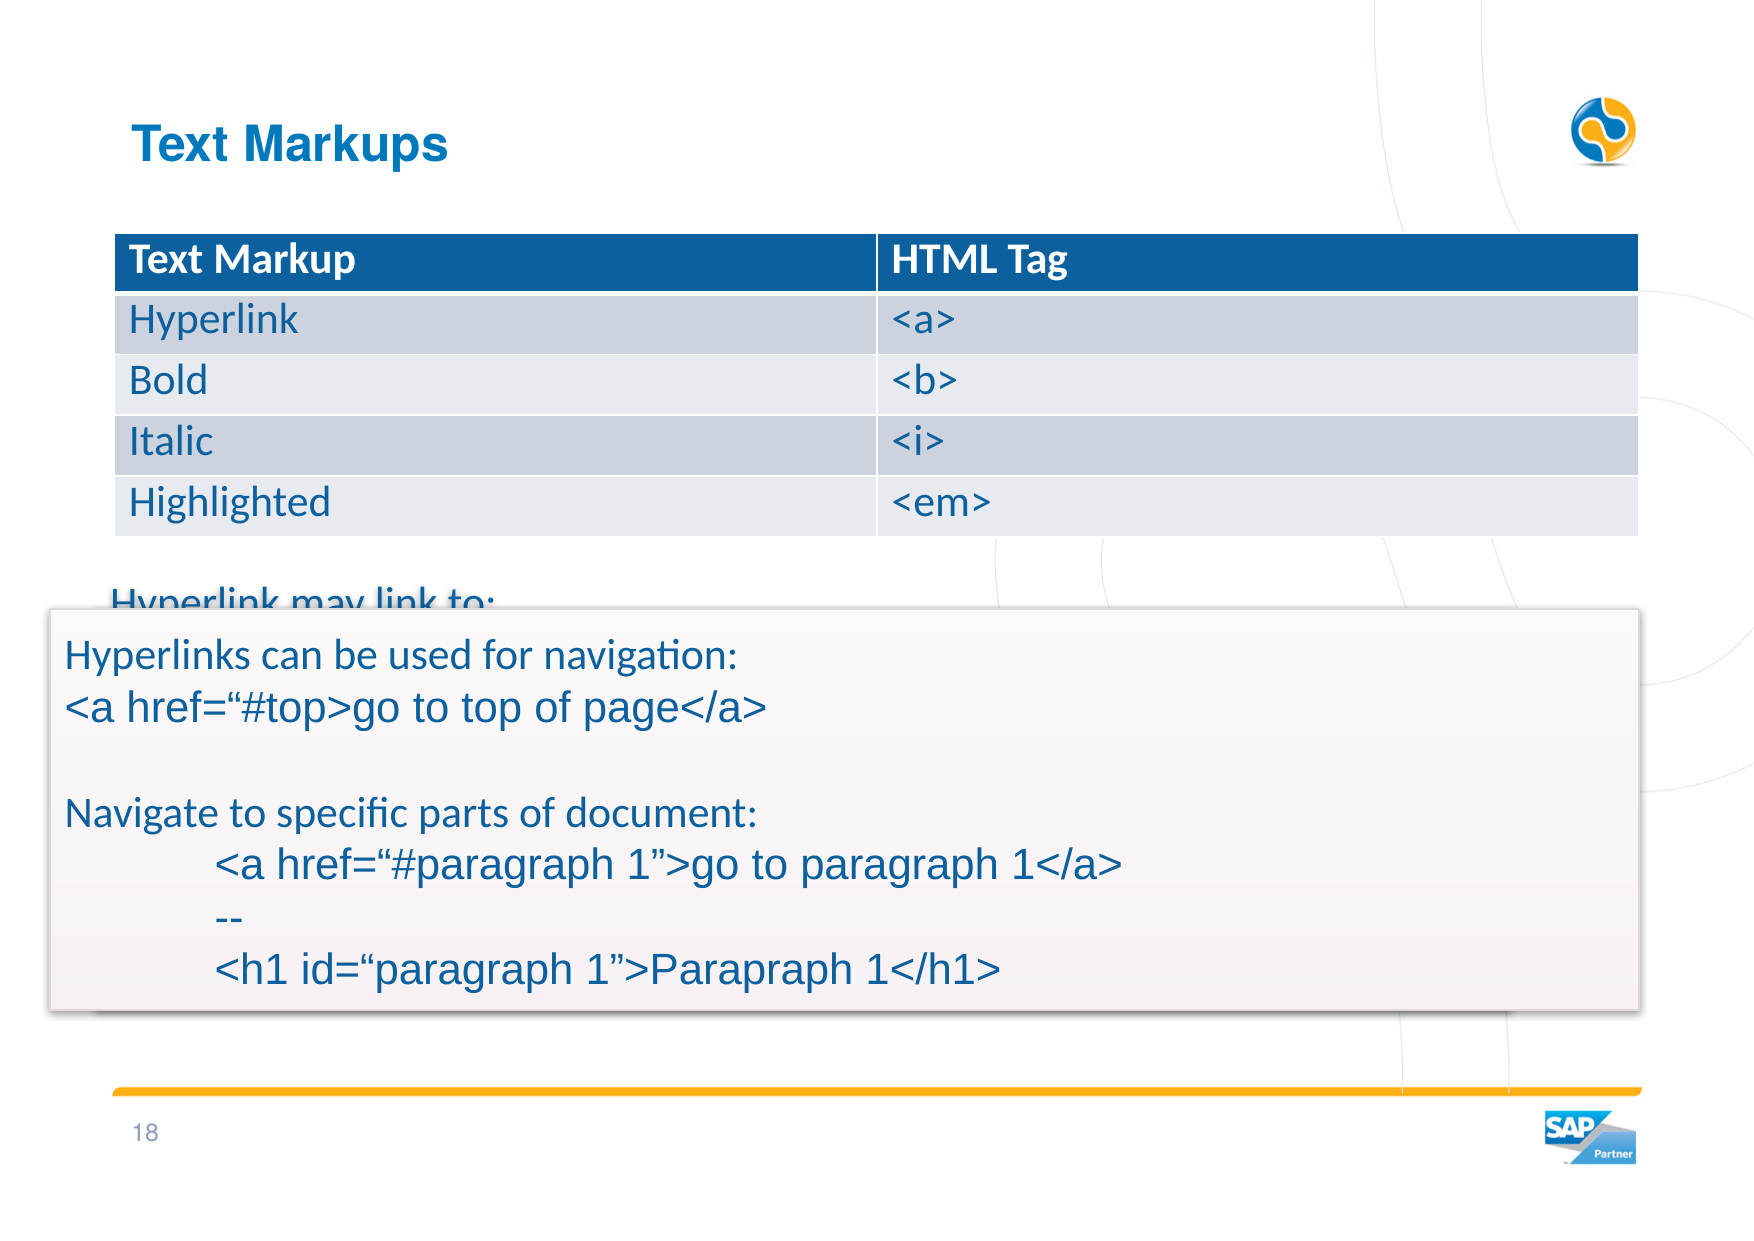

# Text Markups
| Text Markup | HTML Tag |
| --- | --- |
| Hyperlink | <a> |
| Bold | <b> |
| Italic | <i> |
| Highlighted | <em> |
Hyperlinks can be used for navigation:
<a href=“#top>go to top of page</a>

Navigate to specific parts of document:
	<a href=“#paragraph 1”>go to paragraph 1</a>
	--
	<h1 id=“paragraph 1”>Parapraph 1</h1>
Hyperlink may link to:
	another page:
	<a href = “http://www.sap.com”> SAP Homepage</a>
	email:
	<a href = “mailto:emailadress”>email</a>
	any other source:
	<a href = “textdoc.txt” type=“application/notepad”>text document</a>

18